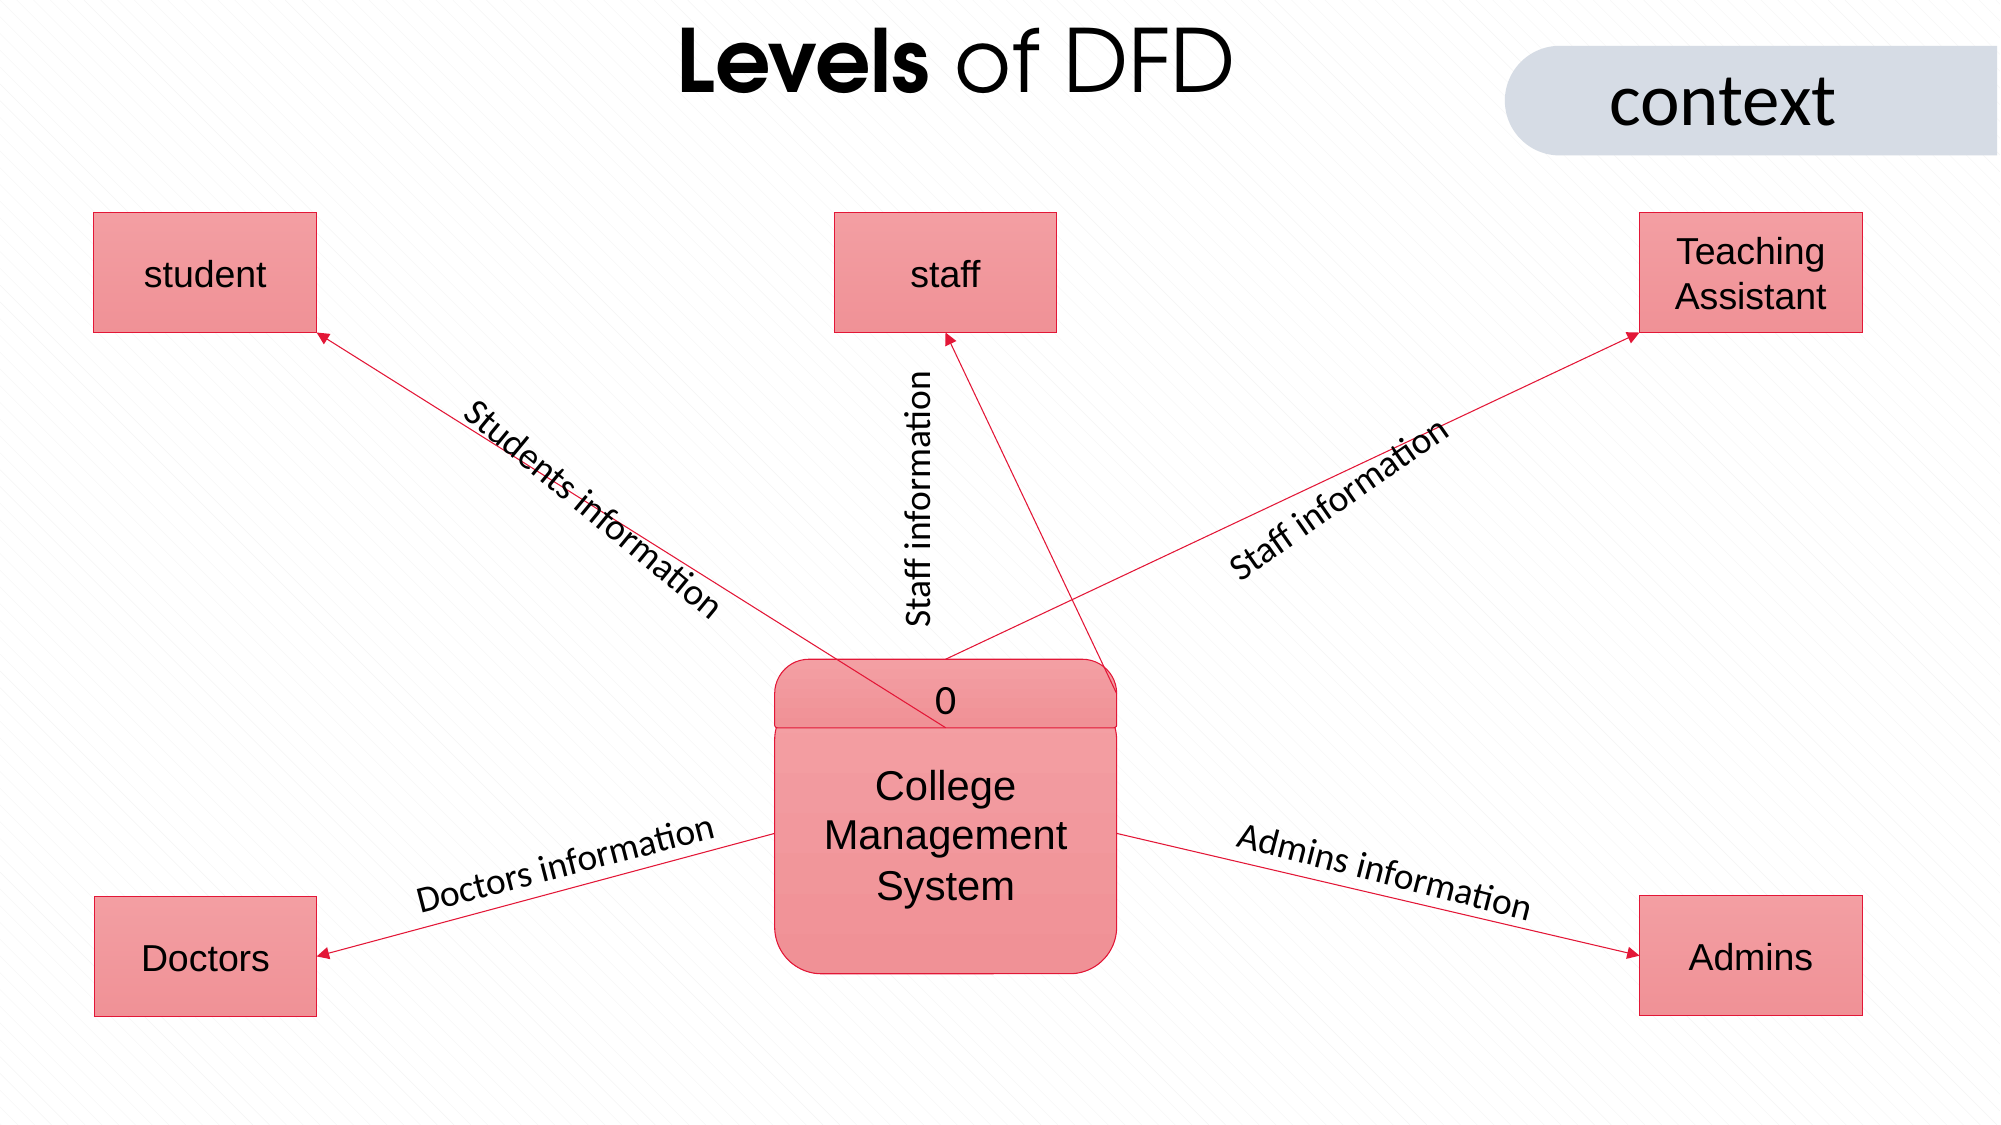

# Levels of DFD
context
student
staff
Teaching Assistant
Staff information
Staff information
Students information
0
College Management System
Doctors information
Admins information
Admins
Doctors